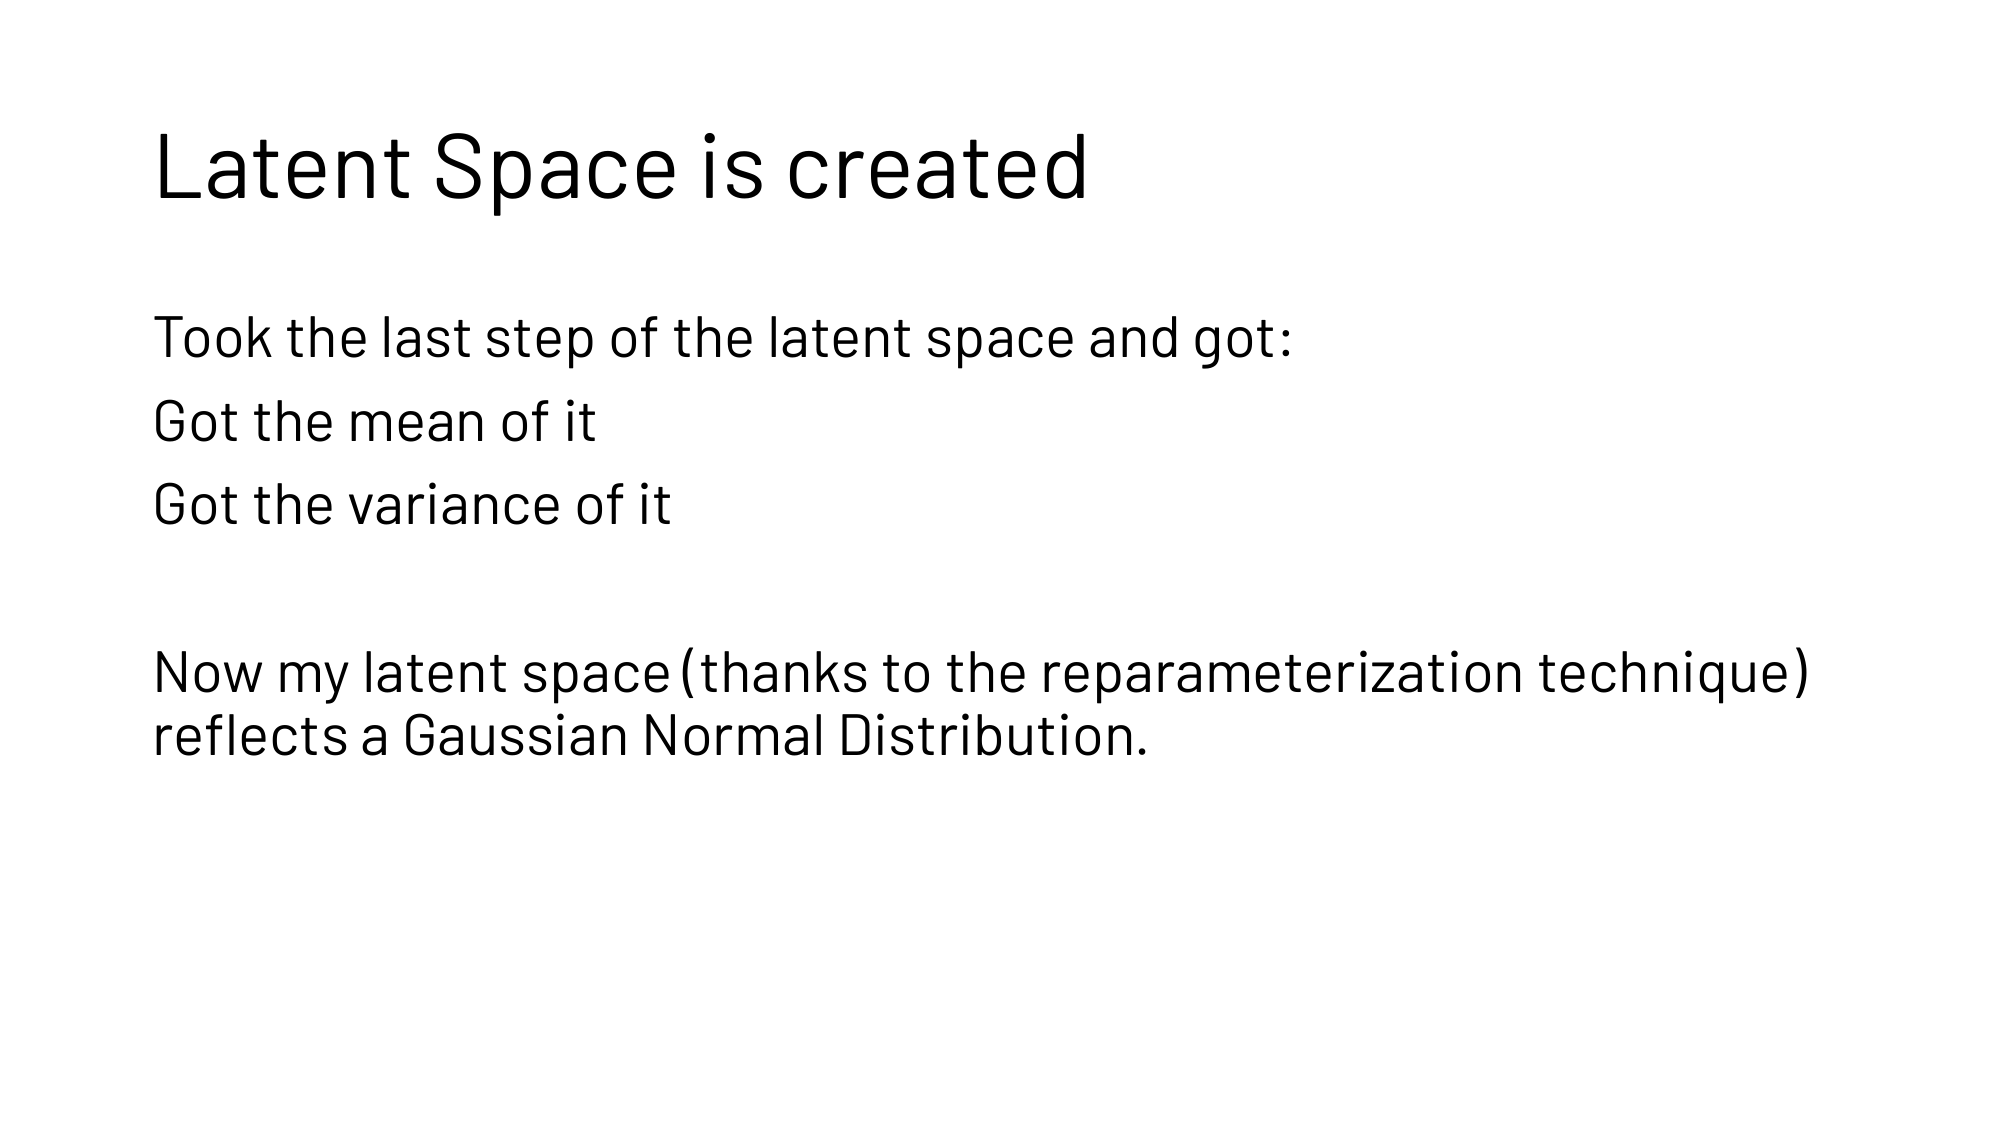

# Latent Space is created
Took the last step of the latent space and got:
Got the mean of it
Got the variance of it

Now my latent space (thanks to the reparameterization technique) reflects a Gaussian Normal Distribution.